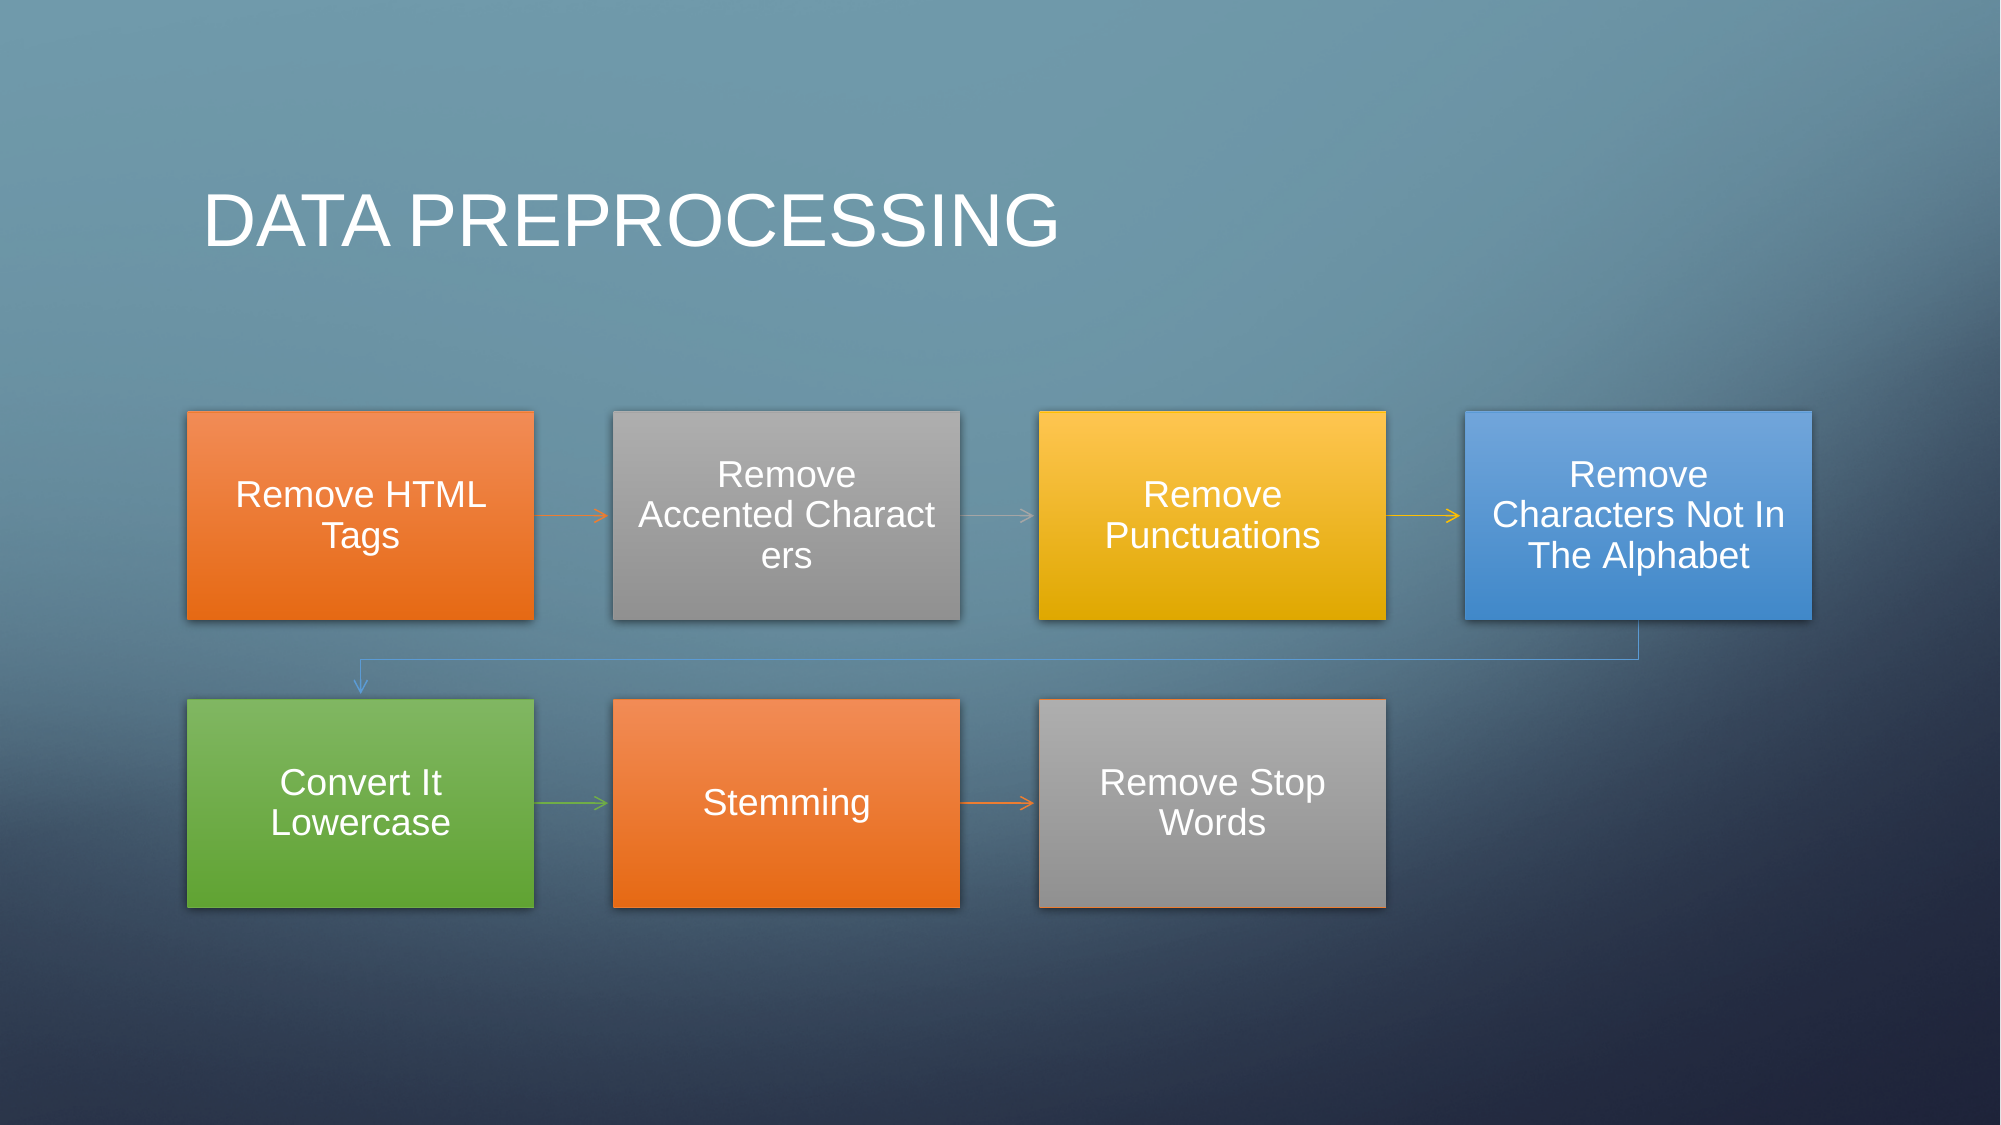

# Data PreProcessıng

Remove HTML Tags

Remove Accented Characters

Remove Punctuations

Remove Characters Not In The Alphabet

Convert It Lowercase

Stemming
Remove Stop Words